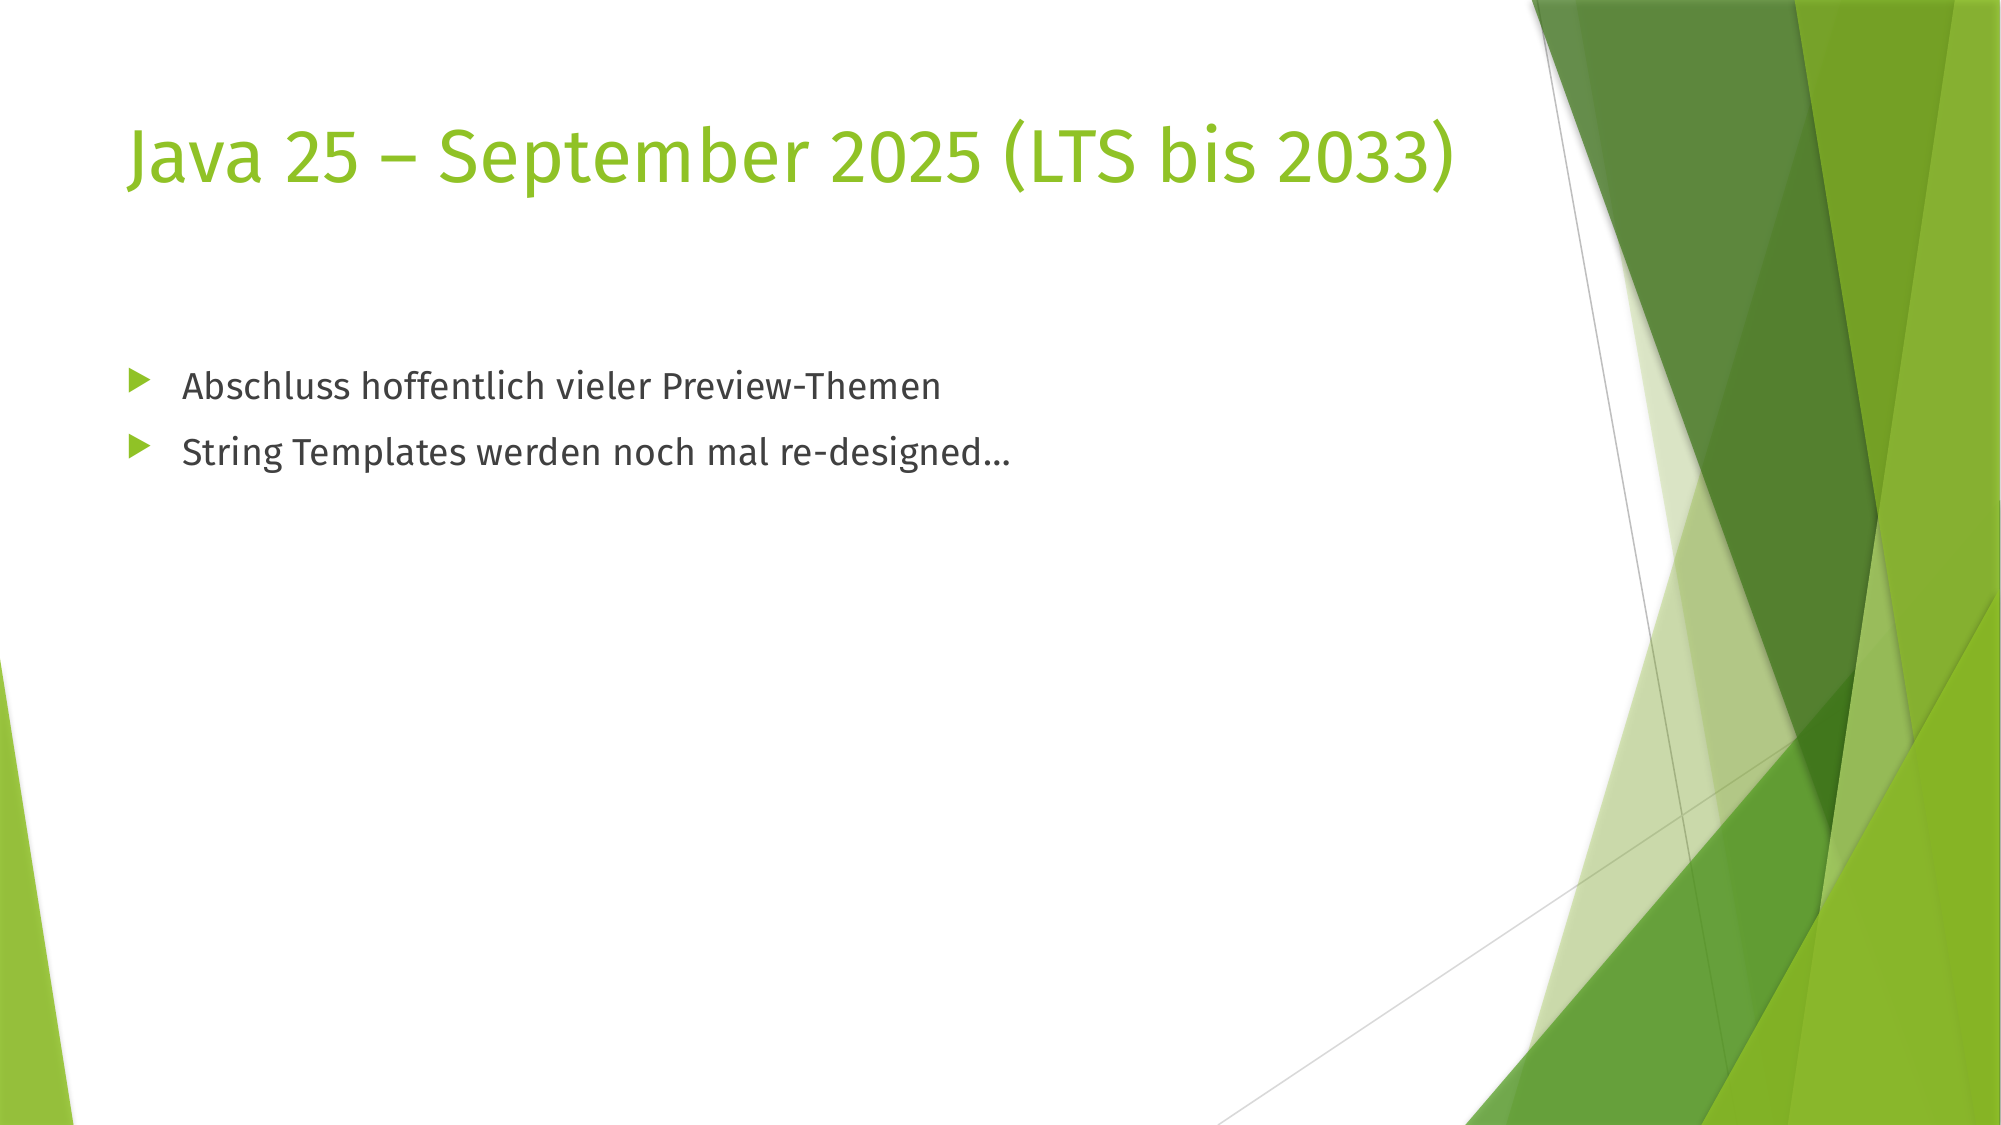

# Java 25 – September 2025 (LTS bis 2033)
Abschluss hoffentlich vieler Preview-Themen
String Templates werden noch mal re-designed…